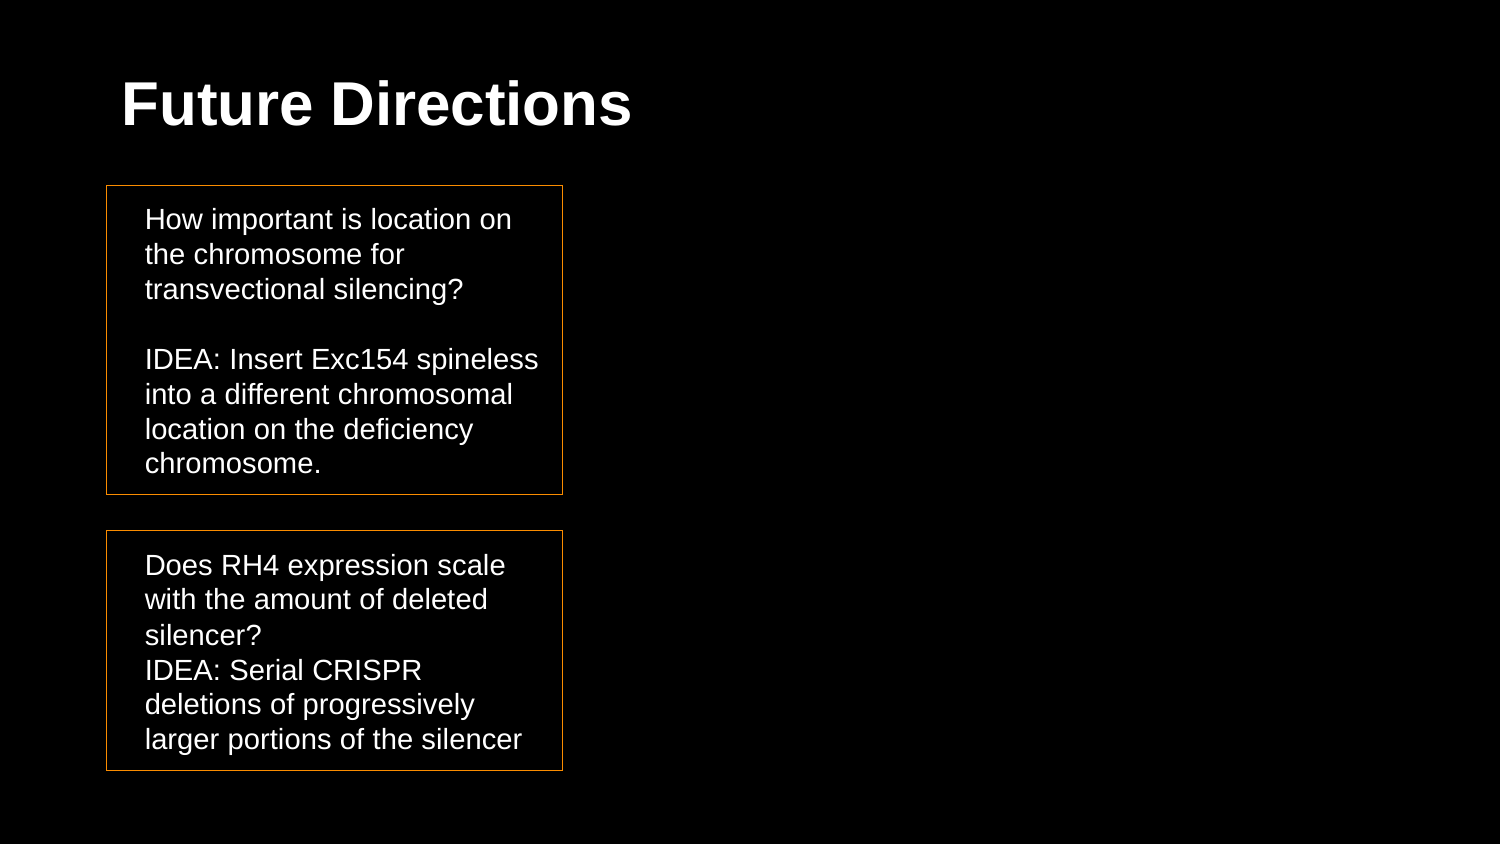

# Future Directions
How important is location on the chromosome for transvectional silencing?

IDEA: Insert Exc154 spineless into a different chromosomal location on the deficiency chromosome.
Does RH4 expression scale with the amount of deleted silencer?
IDEA: Serial CRISPR deletions of progressively larger portions of the silencer